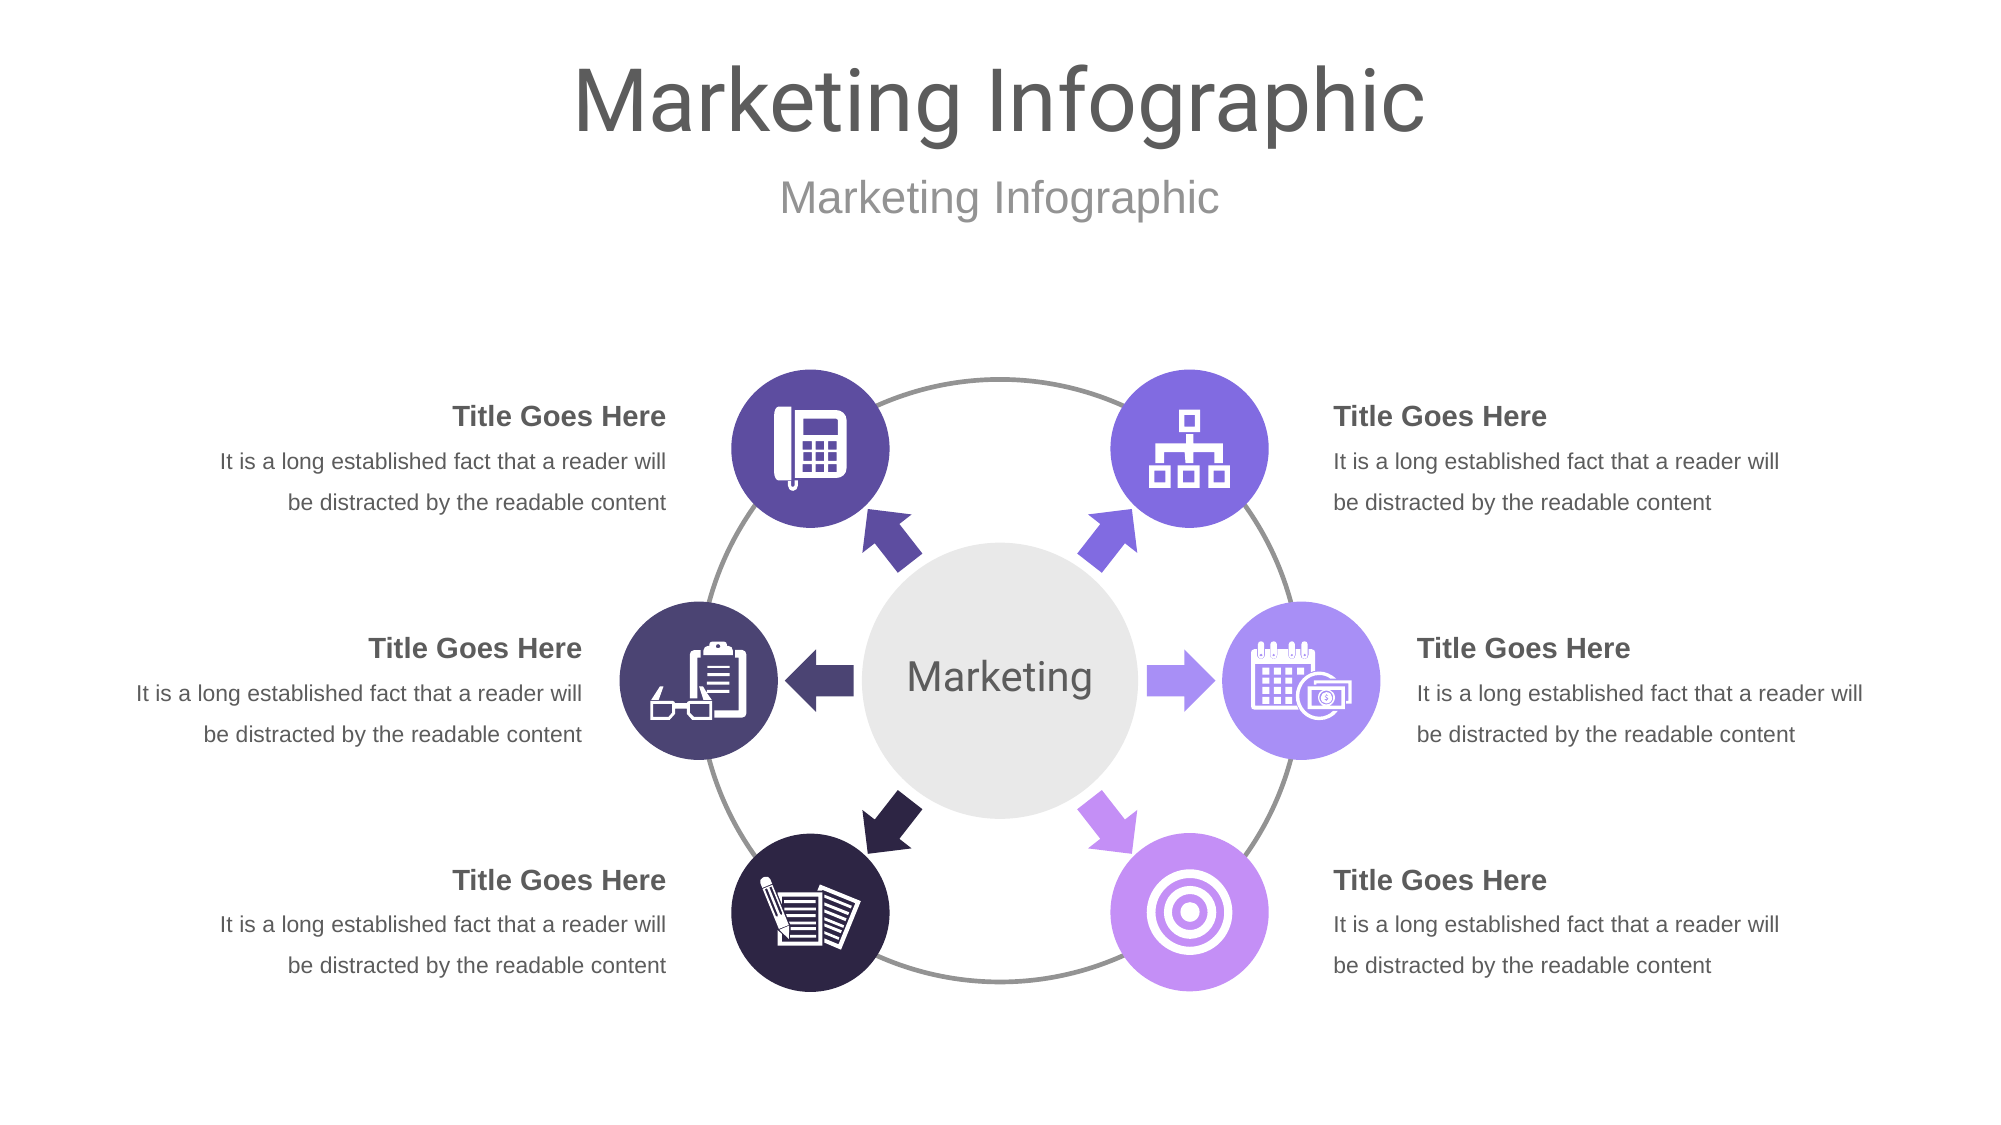

# Marketing Infographic
Marketing Infographic

Title Goes Here
It is a long established fact that a reader will be distracted by the readable content
Title Goes Here
It is a long established fact that a reader will be distracted by the readable content

Title Goes Here
It is a long established fact that a reader will be distracted by the readable content
Title Goes Here
It is a long established fact that a reader will be distracted by the readable content
Marketing

Title Goes Here
It is a long established fact that a reader will be distracted by the readable content
Title Goes Here
It is a long established fact that a reader will be distracted by the readable content